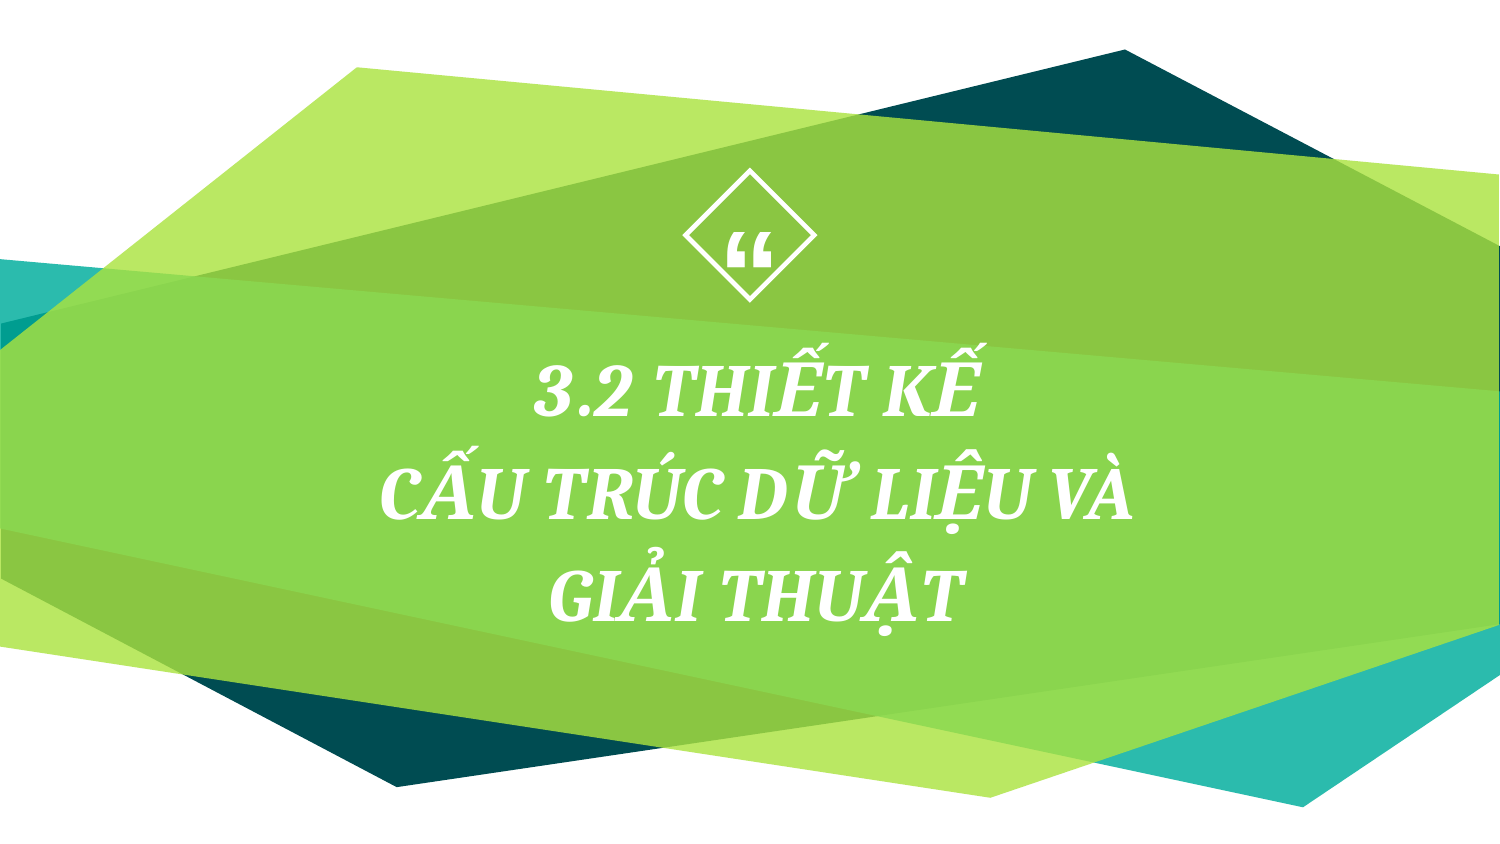

3.2 THIẾT KẾ
CẤU TRÚC DỮ LIỆU VÀ
GIẢI THUẬT
12